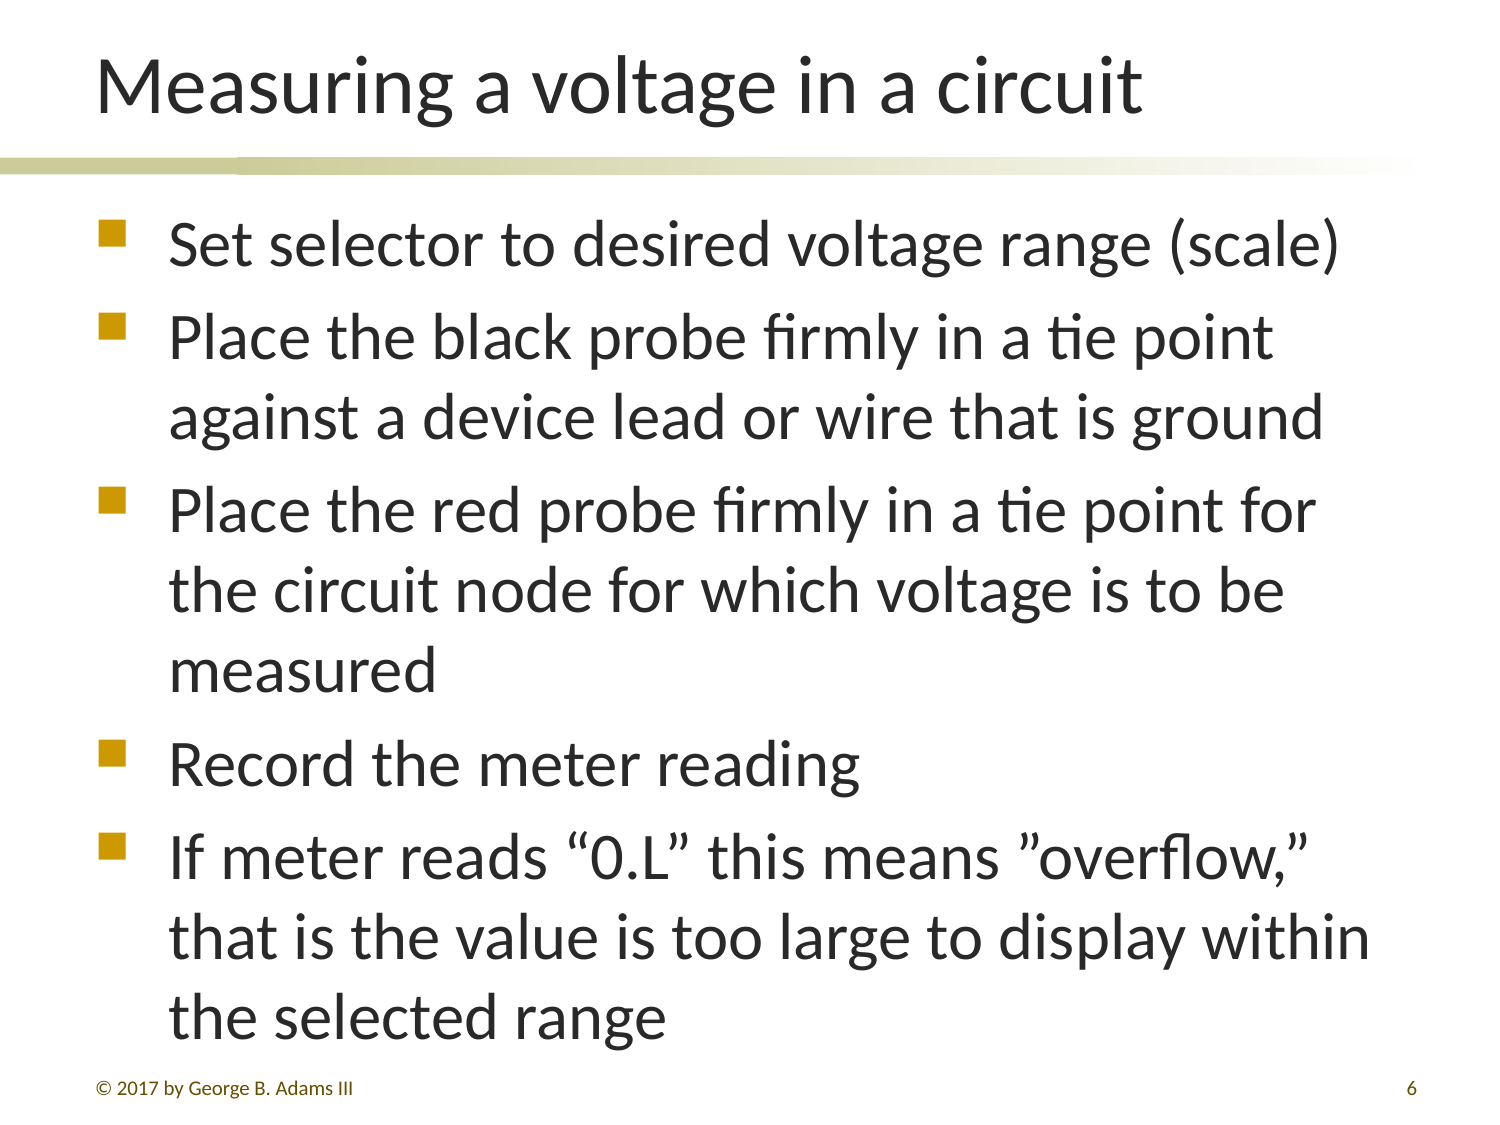

# Measuring a voltage in a circuit
Set selector to desired voltage range (scale)
Place the black probe firmly in a tie point against a device lead or wire that is ground
Place the red probe firmly in a tie point for the circuit node for which voltage is to be measured
Record the meter reading
If meter reads “0.L” this means ”overflow,” that is the value is too large to display within the selected range
© 2017 by George B. Adams III
6